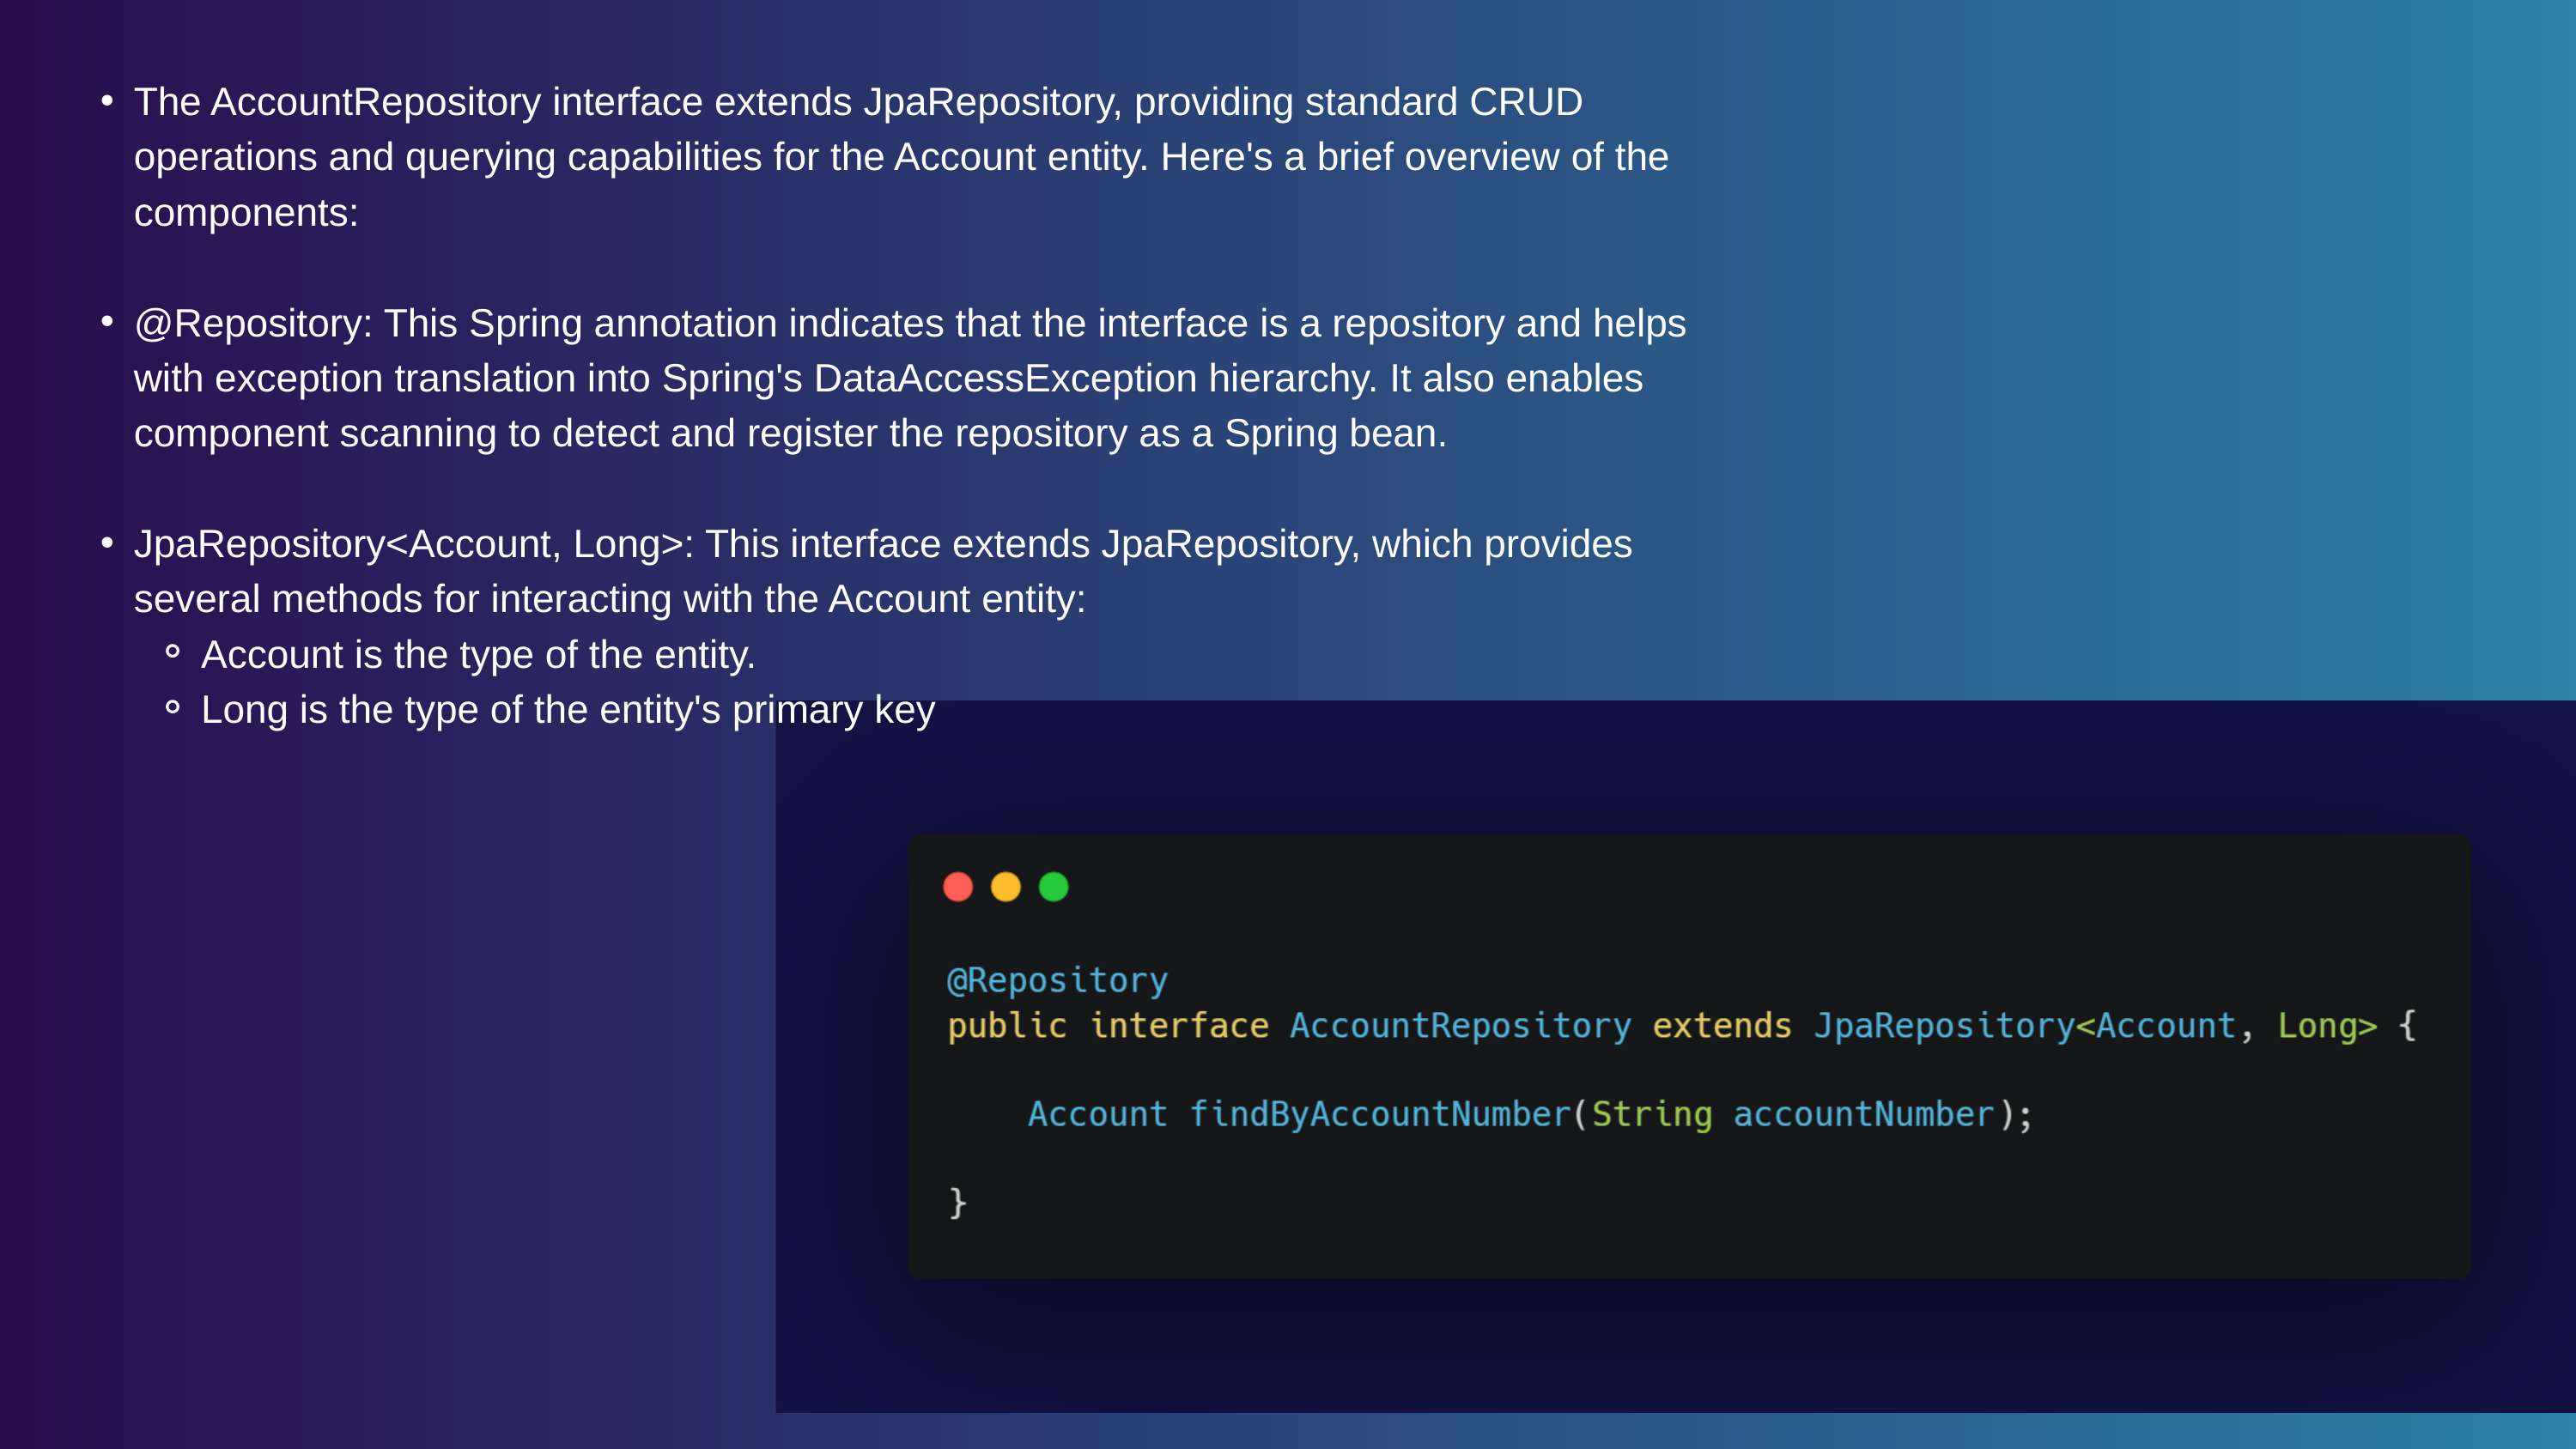

The AccountRepository interface extends JpaRepository, providing standard CRUD operations and querying capabilities for the Account entity. Here's a brief overview of the components:

@Repository: This Spring annotation indicates that the interface is a repository and helps with exception translation into Spring's DataAccessException hierarchy. It also enables component scanning to detect and register the repository as a Spring bean.

JpaRepository<Account, Long>: This interface extends JpaRepository, which provides several methods for interacting with the Account entity:
Account is the type of the entity.
Long is the type of the entity's primary key